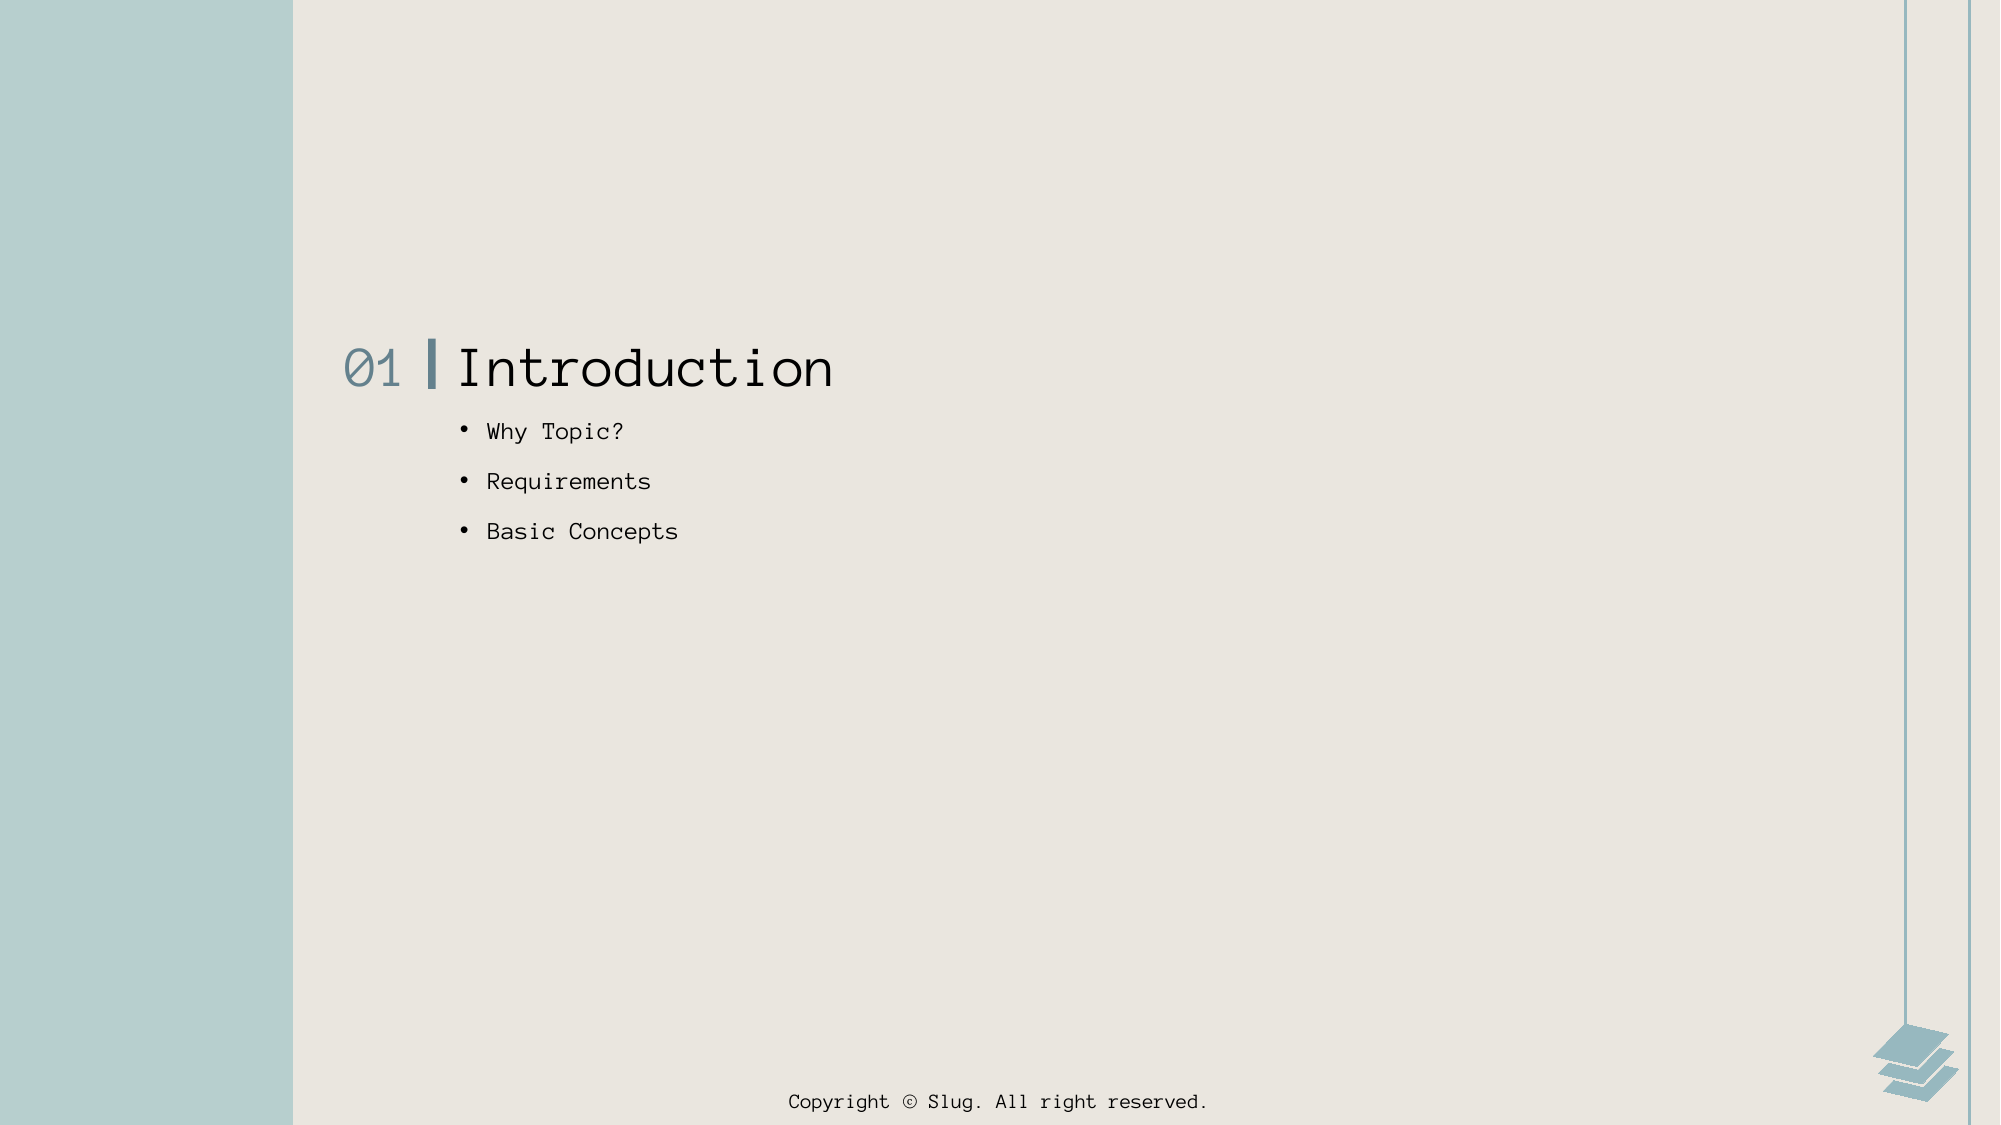

01
Introduction

Why Topic?
Requirements
Basic Concepts

Copyright ⓒ Slug. All right reserved.